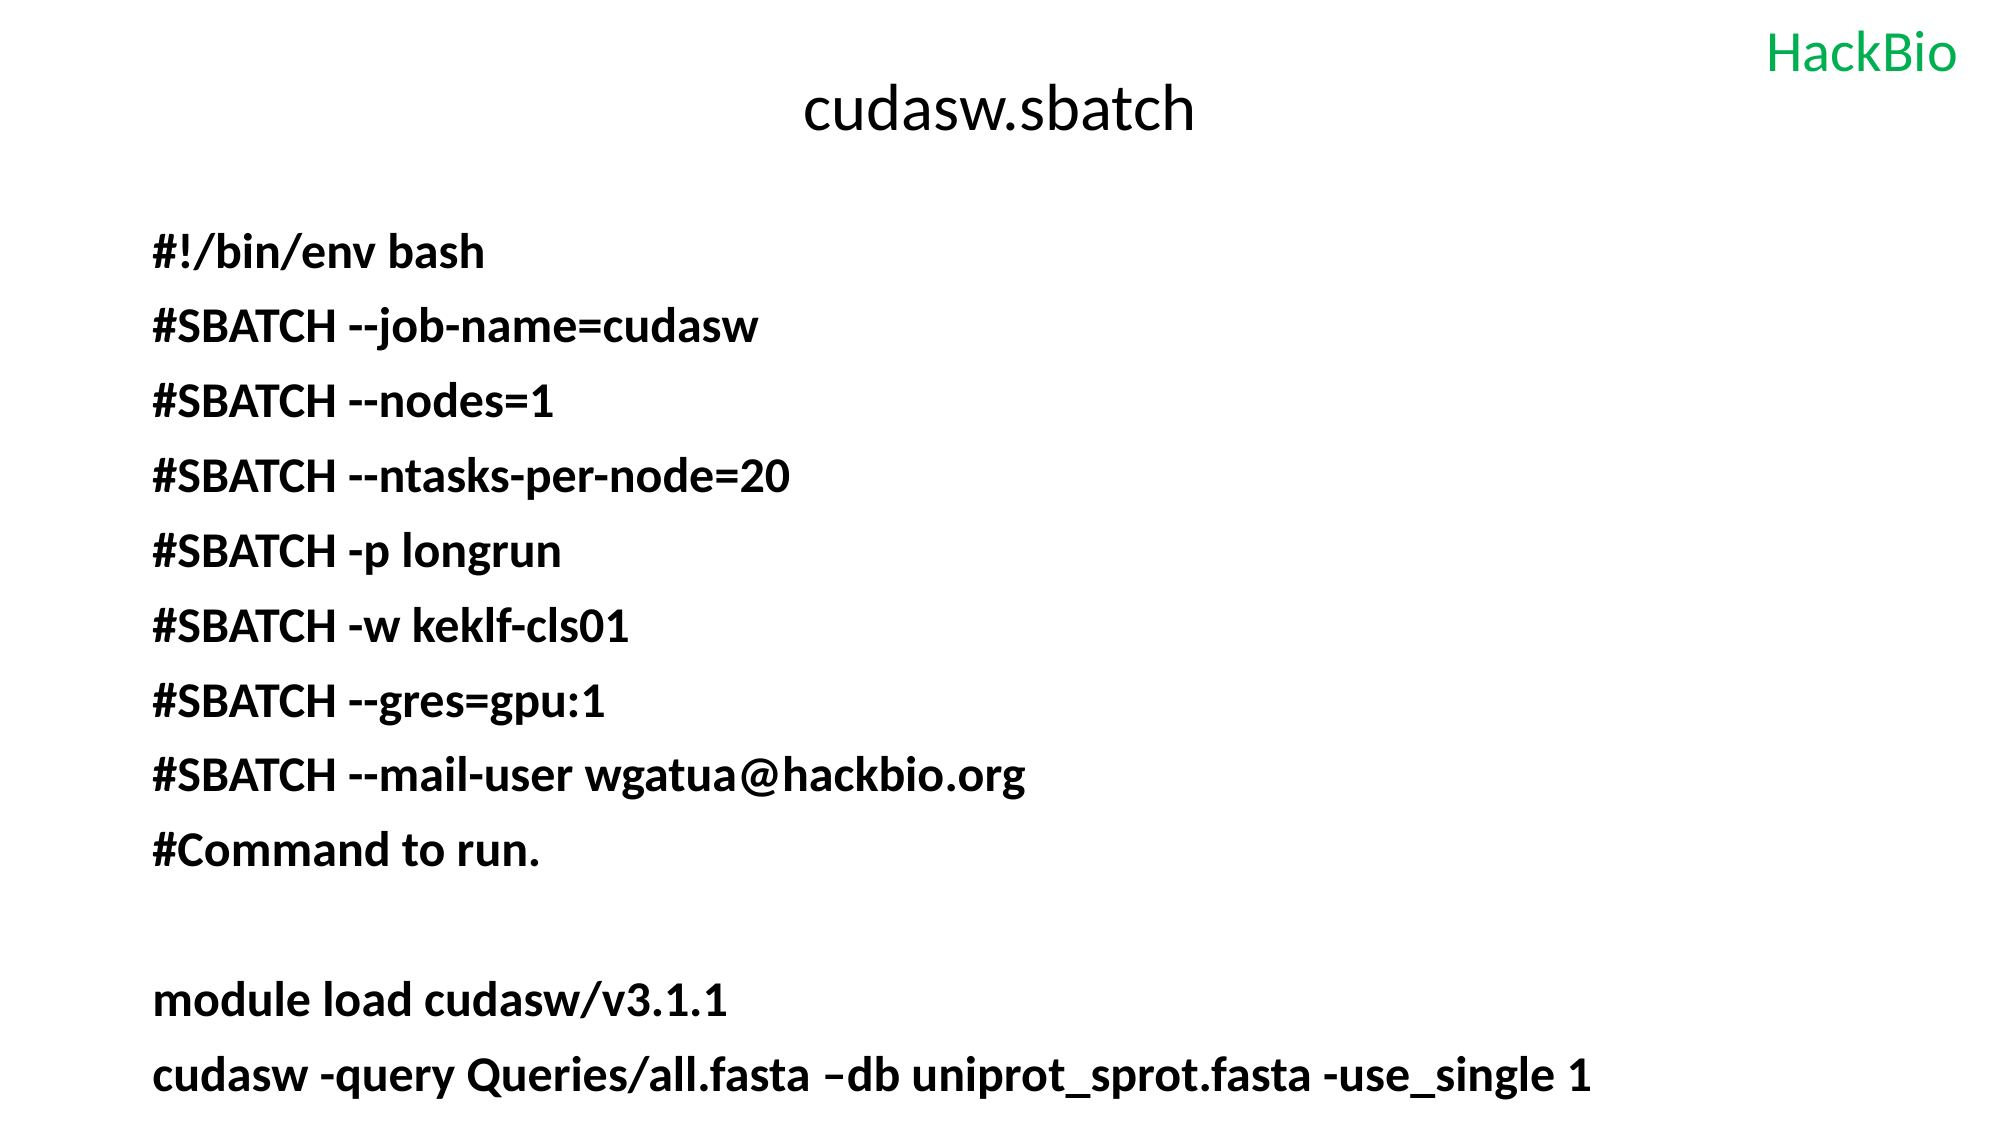

# cudasw.sbatch
#!/bin/env bash
#SBATCH --job-name=cudasw
#SBATCH --nodes=1
#SBATCH --ntasks-per-node=20
#SBATCH -p longrun
#SBATCH -w keklf-cls01
#SBATCH --gres=gpu:1
#SBATCH --mail-user wgatua@hackbio.org
#Command to run.

module load cudasw/v3.1.1
cudasw -query Queries/all.fasta –db uniprot_sprot.fasta -use_single 1